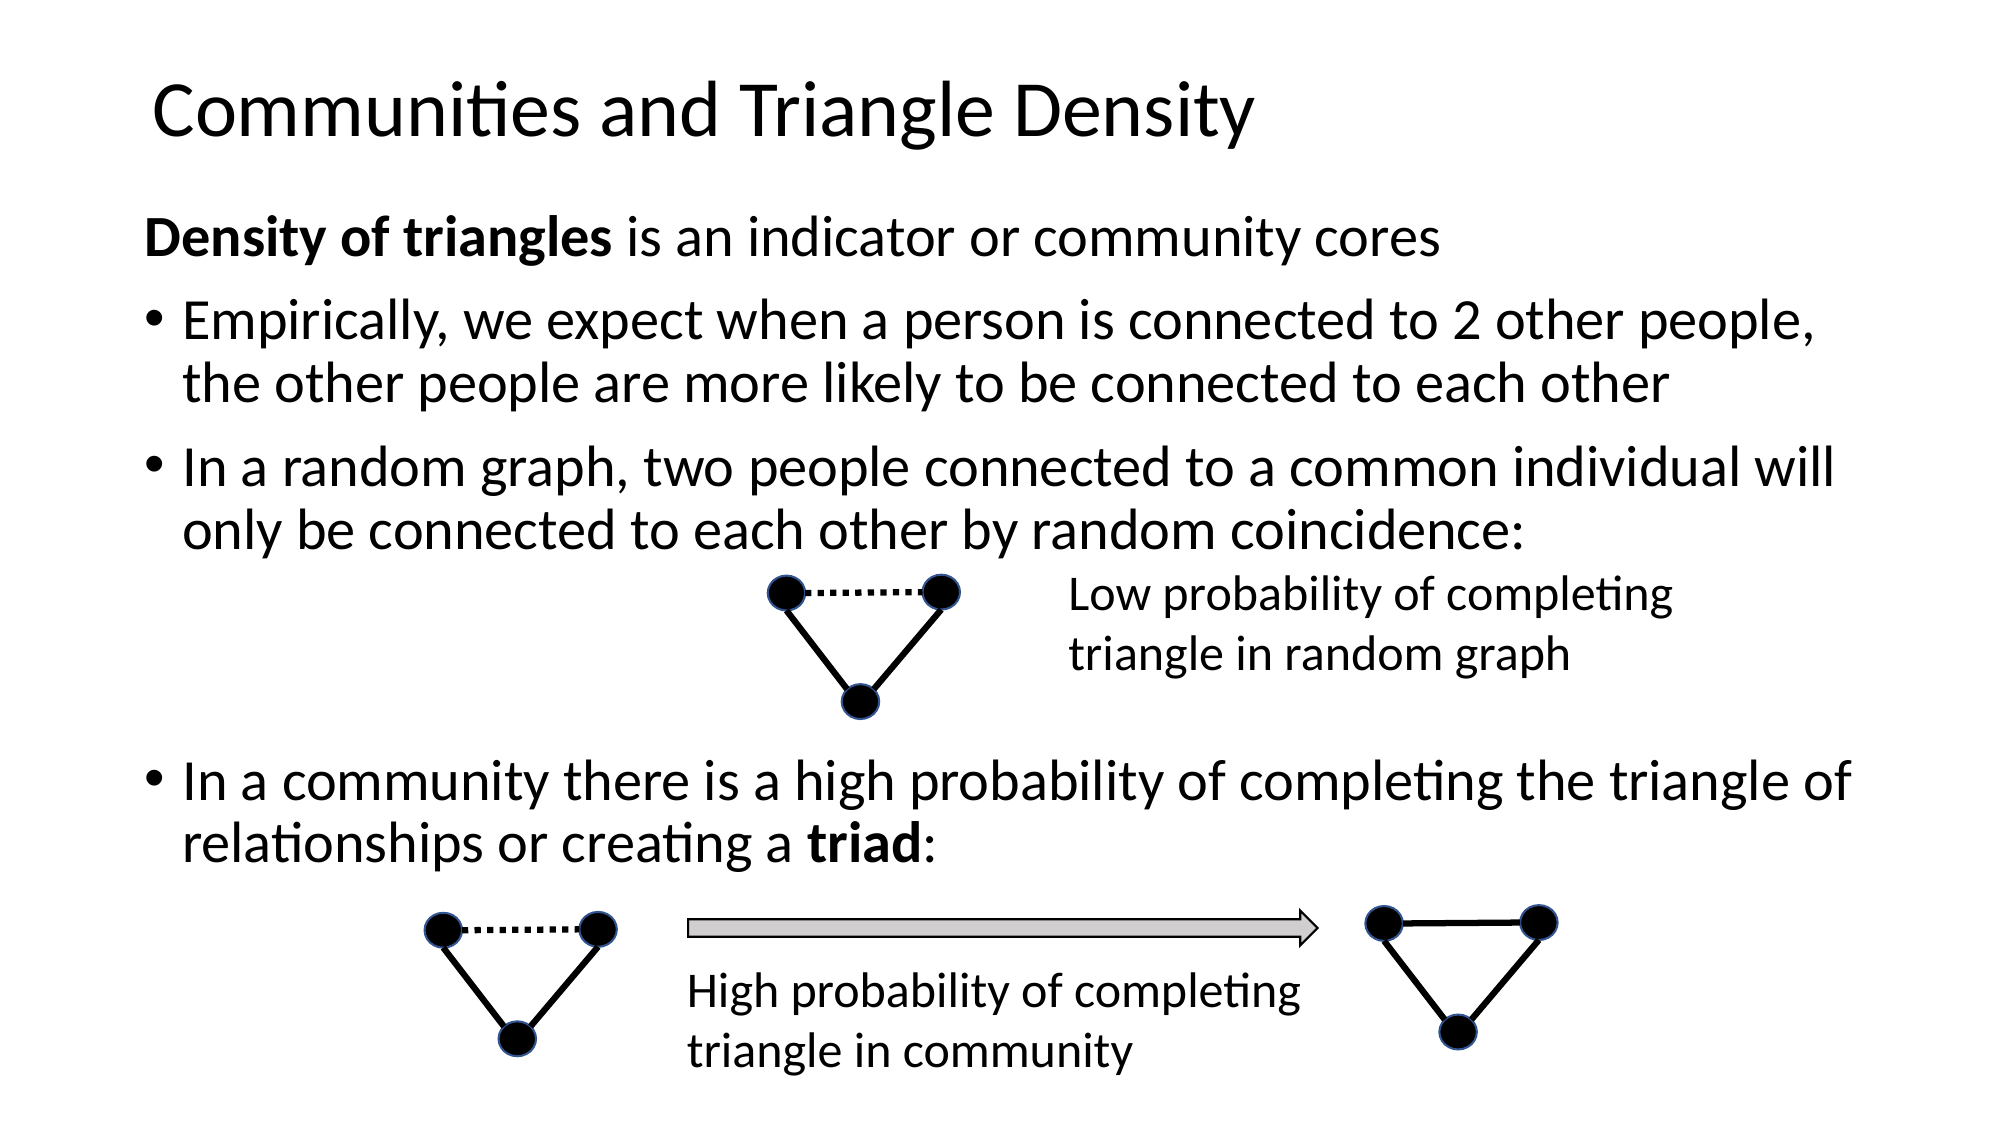

# Communities and Triangle Density
Density of triangles is an indicator or community cores
Empirically, we expect when a person is connected to 2 other people, the other people are more likely to be connected to each other
In a random graph, two people connected to a common individual will only be connected to each other by random coincidence:

In a community there is a high probability of completing the triangle of relationships or creating a triad:
Low probability of completing triangle in random graph

High probability of completing triangle in community